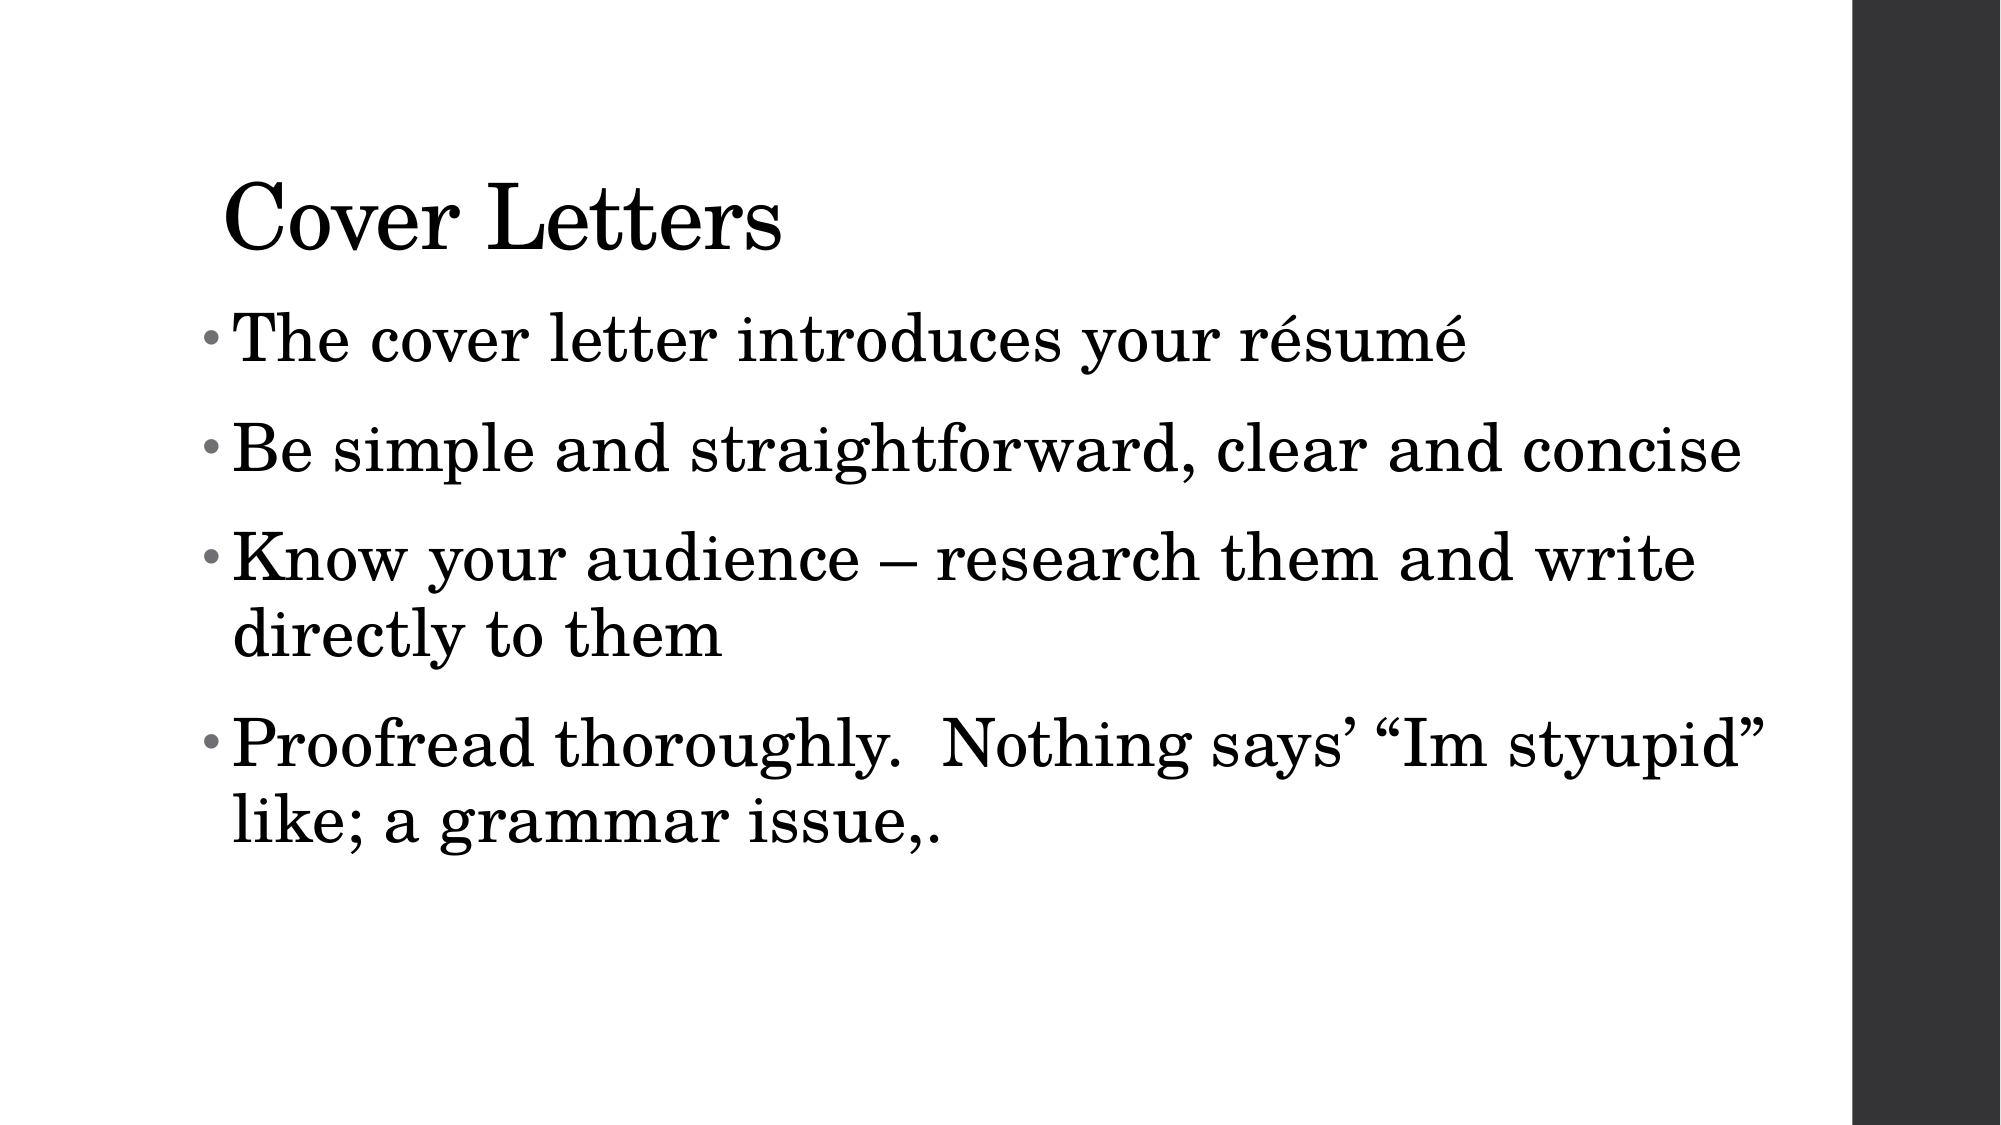

# Cover Letters
The cover letter introduces your résumé
Be simple and straightforward, clear and concise
Know your audience – research them and write directly to them
Proofread thoroughly.  Nothing says’ “Im styupid” like; a grammar issue,.